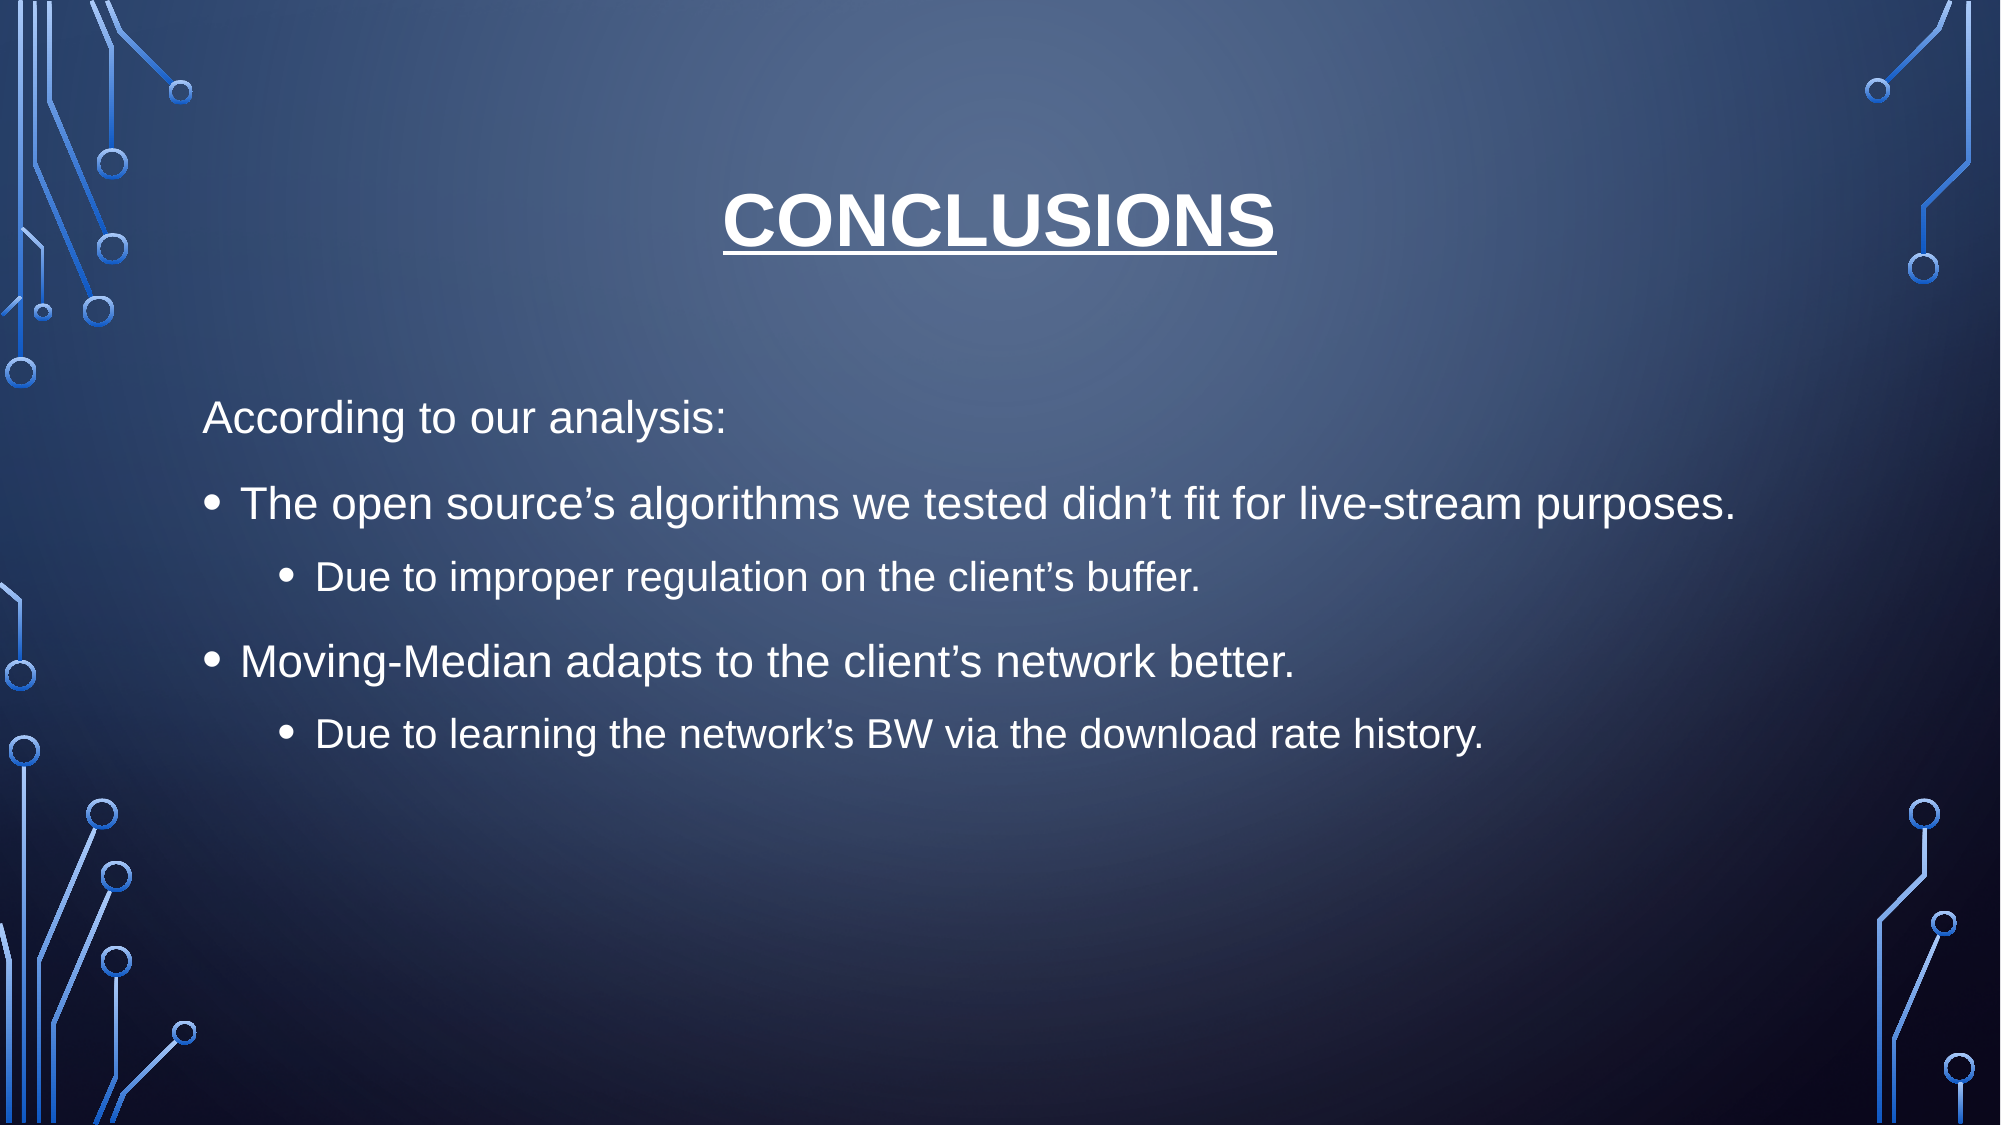

# Conclusions

According to our analysis:
The open source’s algorithms we tested didn’t fit for live-stream purposes.
Due to improper regulation on the client’s buffer.
Moving-Median adapts to the client’s network better.
Due to learning the network’s BW via the download rate history.